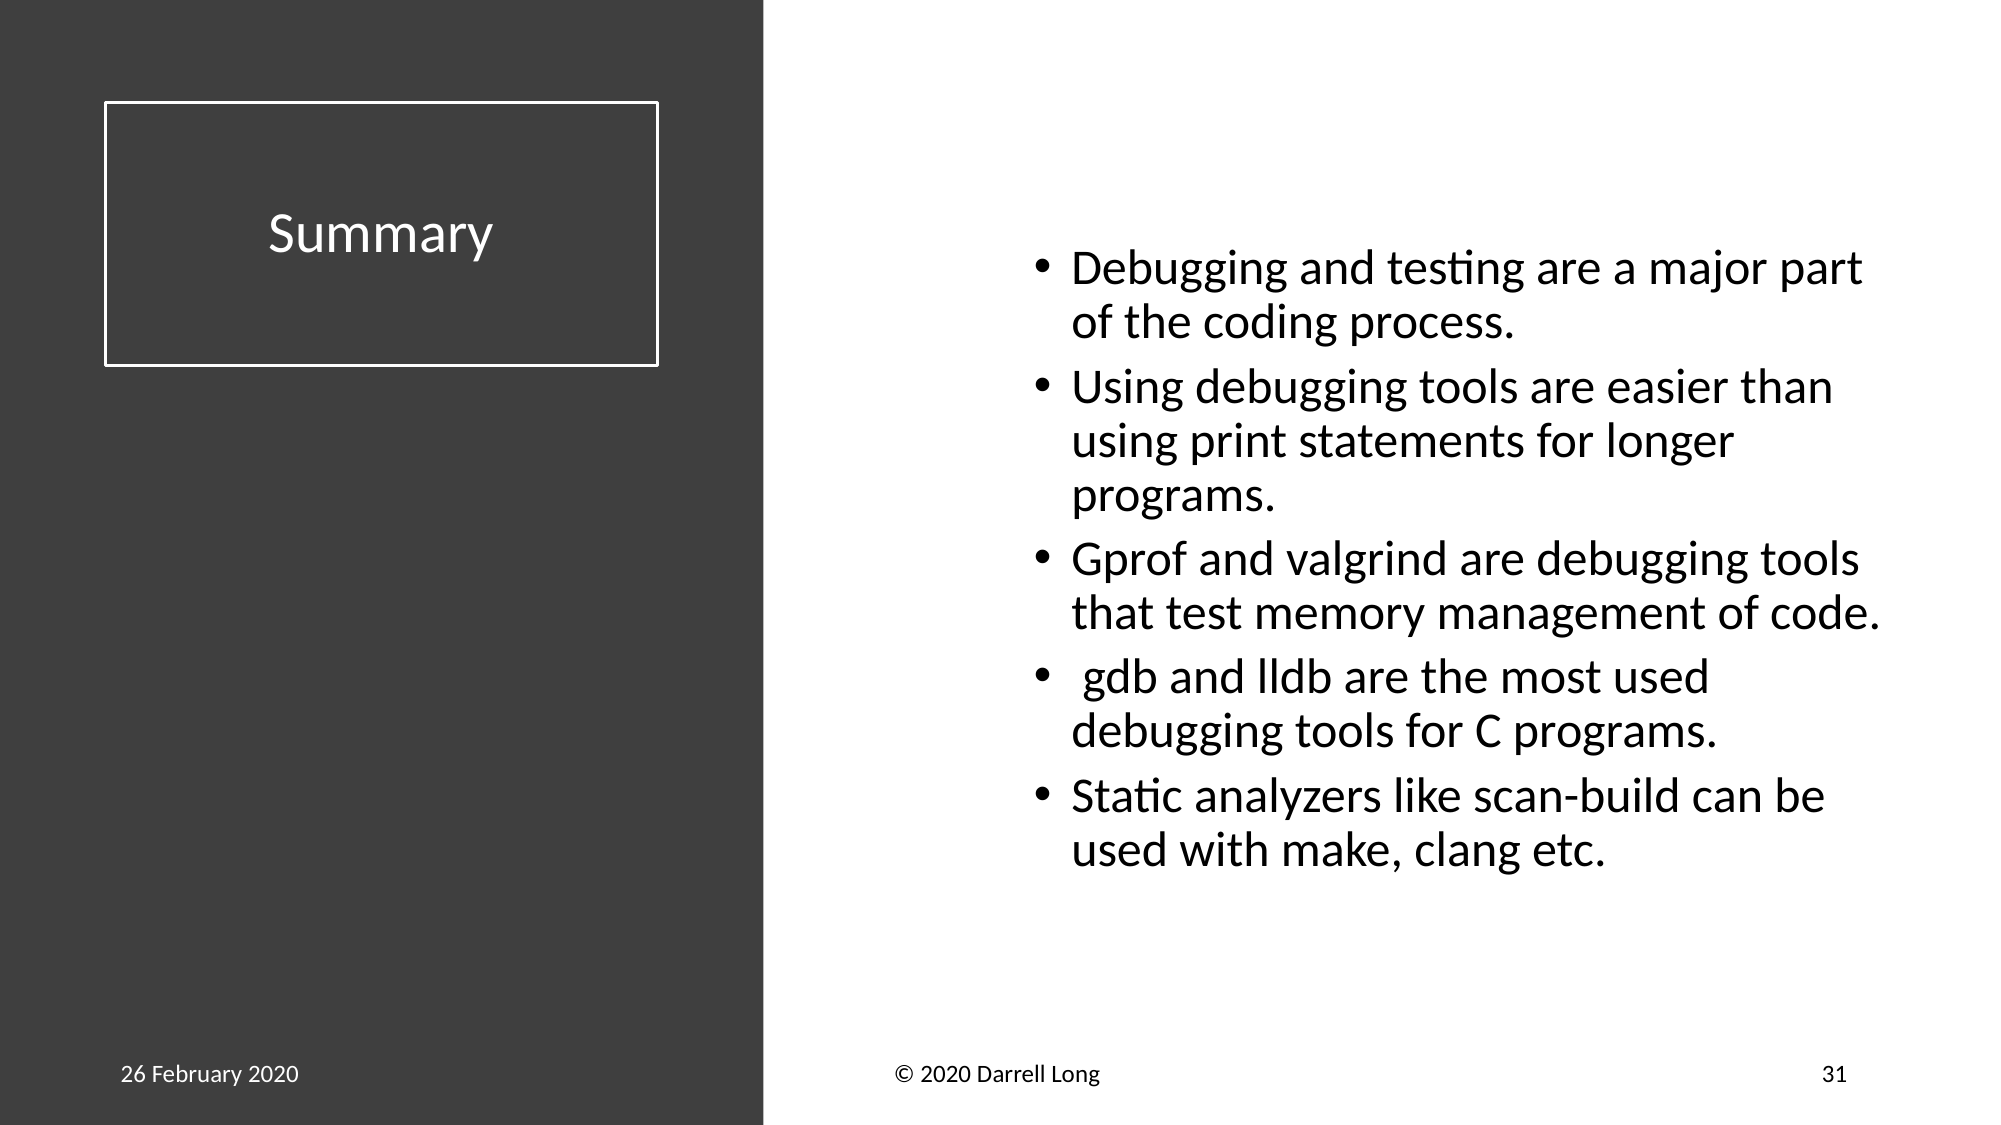

# Summary

Debugging and testing are a major part of the coding process.
Using debugging tools are easier than using print statements for longer programs.
Gprof and valgrind are debugging tools that test memory management of code.
 gdb and lldb are the most used debugging tools for C programs.
Static analyzers like scan-build can be used with make, clang etc.

26 February 2020
© 2020 Darrell Long
31